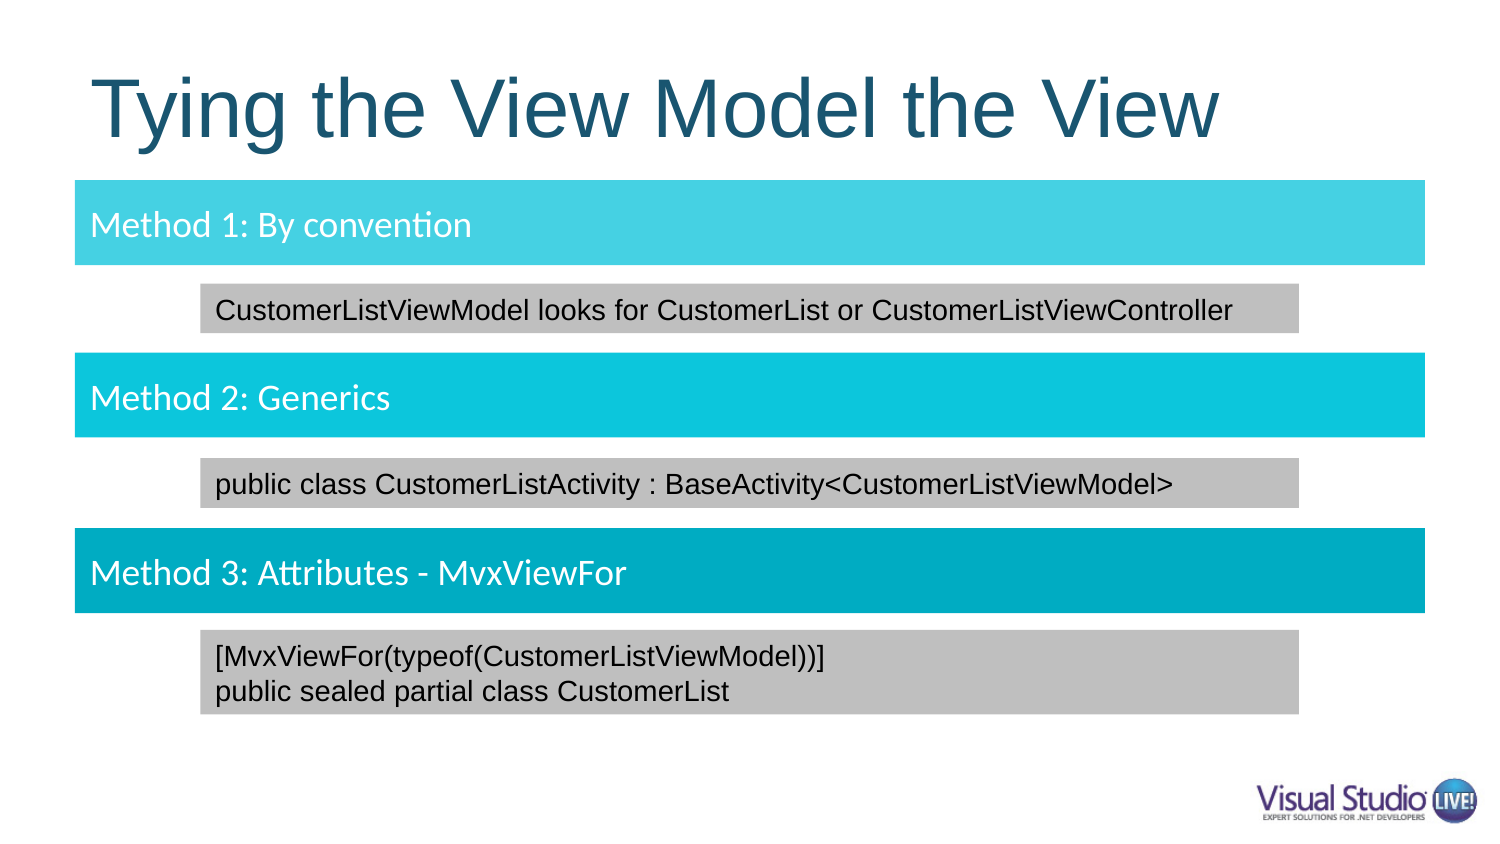

# Tying the View Model the View
Method 1: By convention
CustomerListViewModel looks for CustomerList or CustomerListViewController
Method 2: Generics
public class CustomerListActivity : BaseActivity<CustomerListViewModel>
Method 3: Attributes - MvxViewFor
[MvxViewFor(typeof(CustomerListViewModel))]
public sealed partial class CustomerList